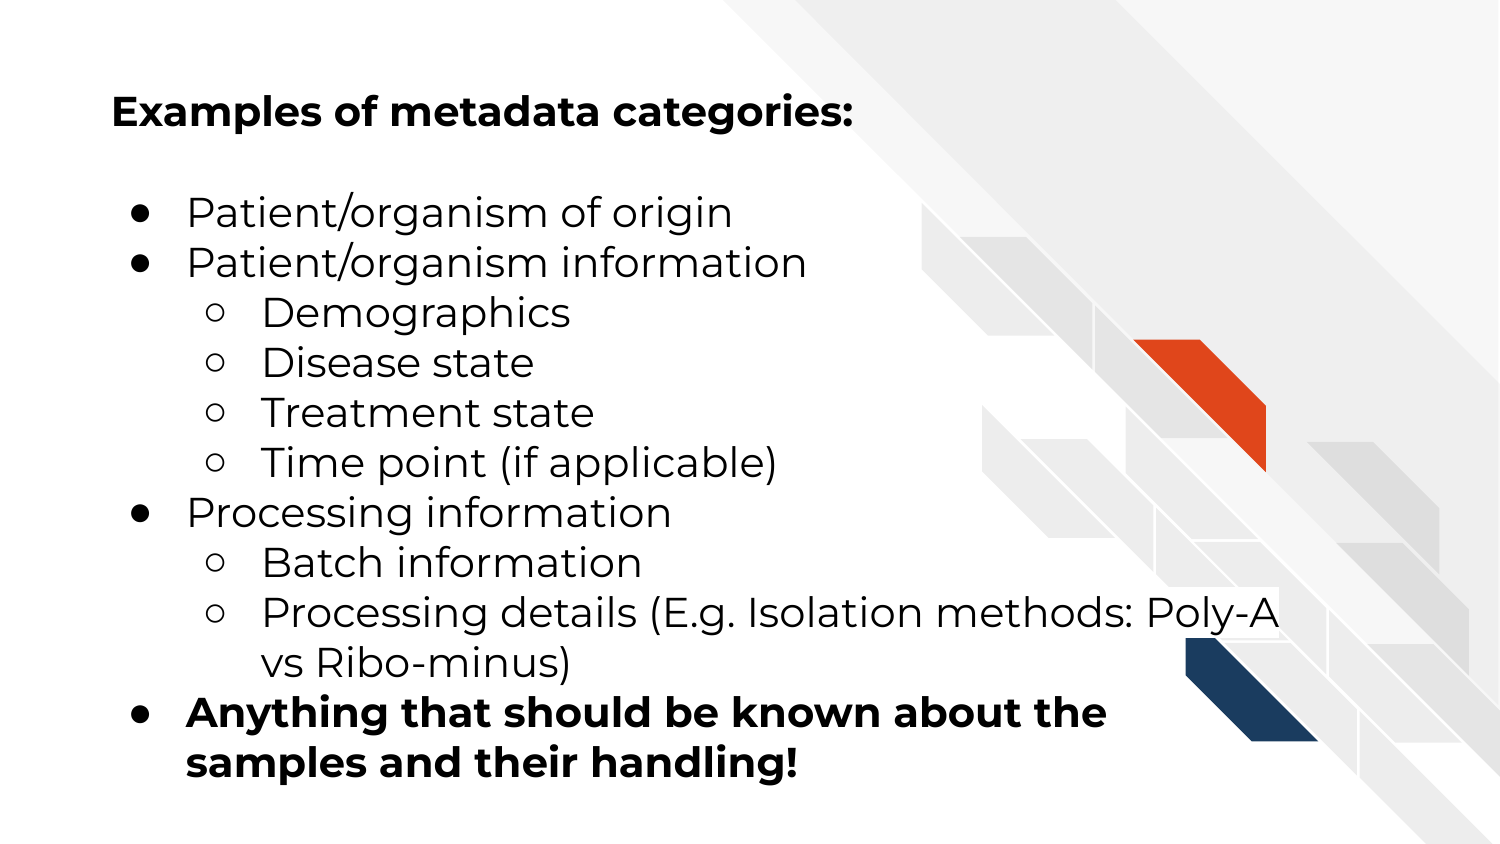

# Examples of metadata categories:

Patient/organism of origin
Patient/organism information
Demographics
Disease state
Treatment state
Time point (if applicable)
Processing information
Batch information
Processing details (E.g. Isolation methods: Poly-A vs Ribo-minus)
Anything that should be known about the samples and their handling!